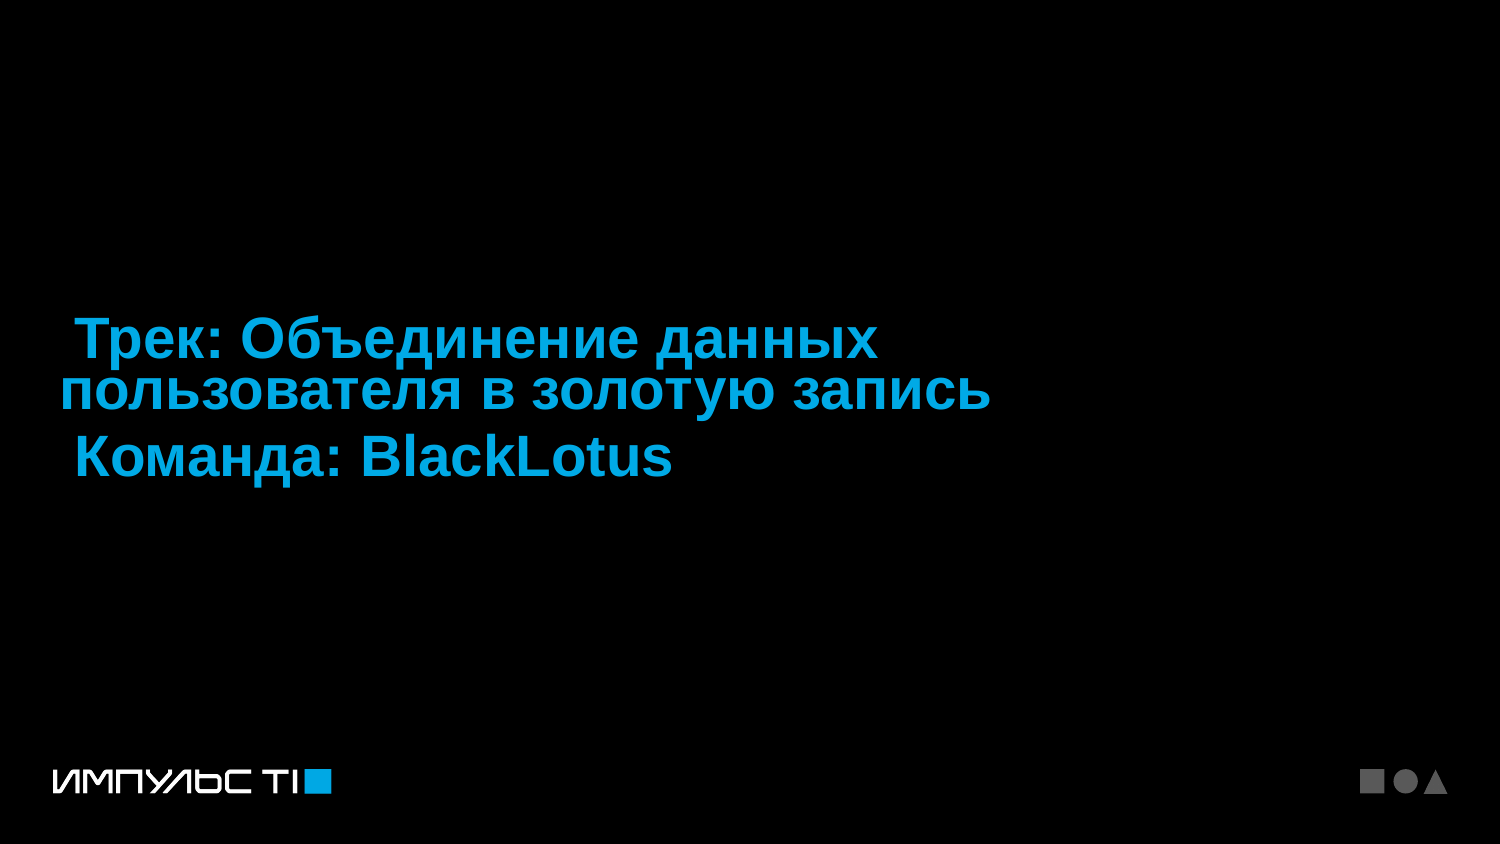

1
Трек: Объединение данных пользователя в золотую запись
Команда: BlackLotus
1